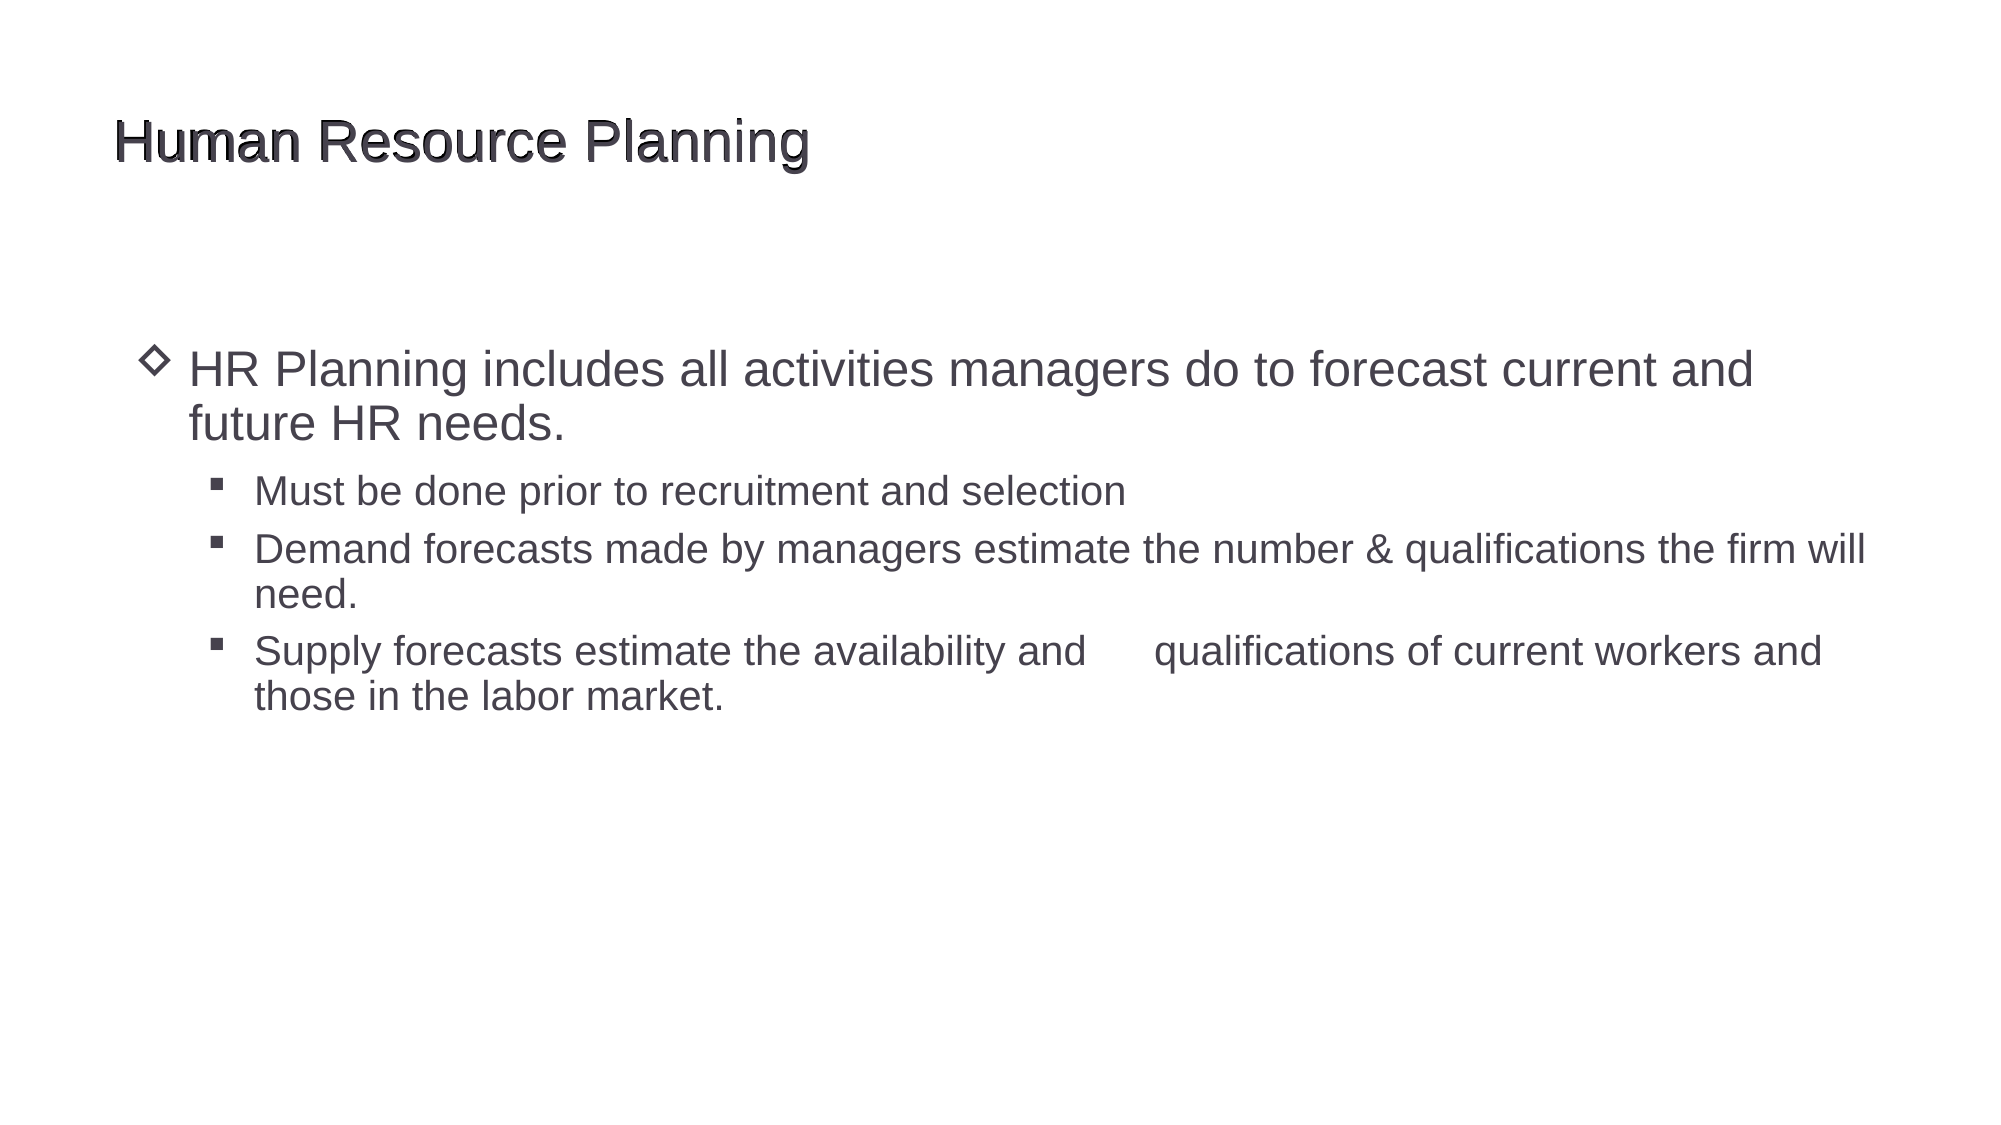

# Human Resource Planning
HR Planning includes all activities managers do to forecast current and future HR needs.
Must be done prior to recruitment and selection
Demand forecasts made by managers estimate the number & qualifications the firm will need.
Supply forecasts estimate the availability and 	qualifications of current workers and those in the labor market.